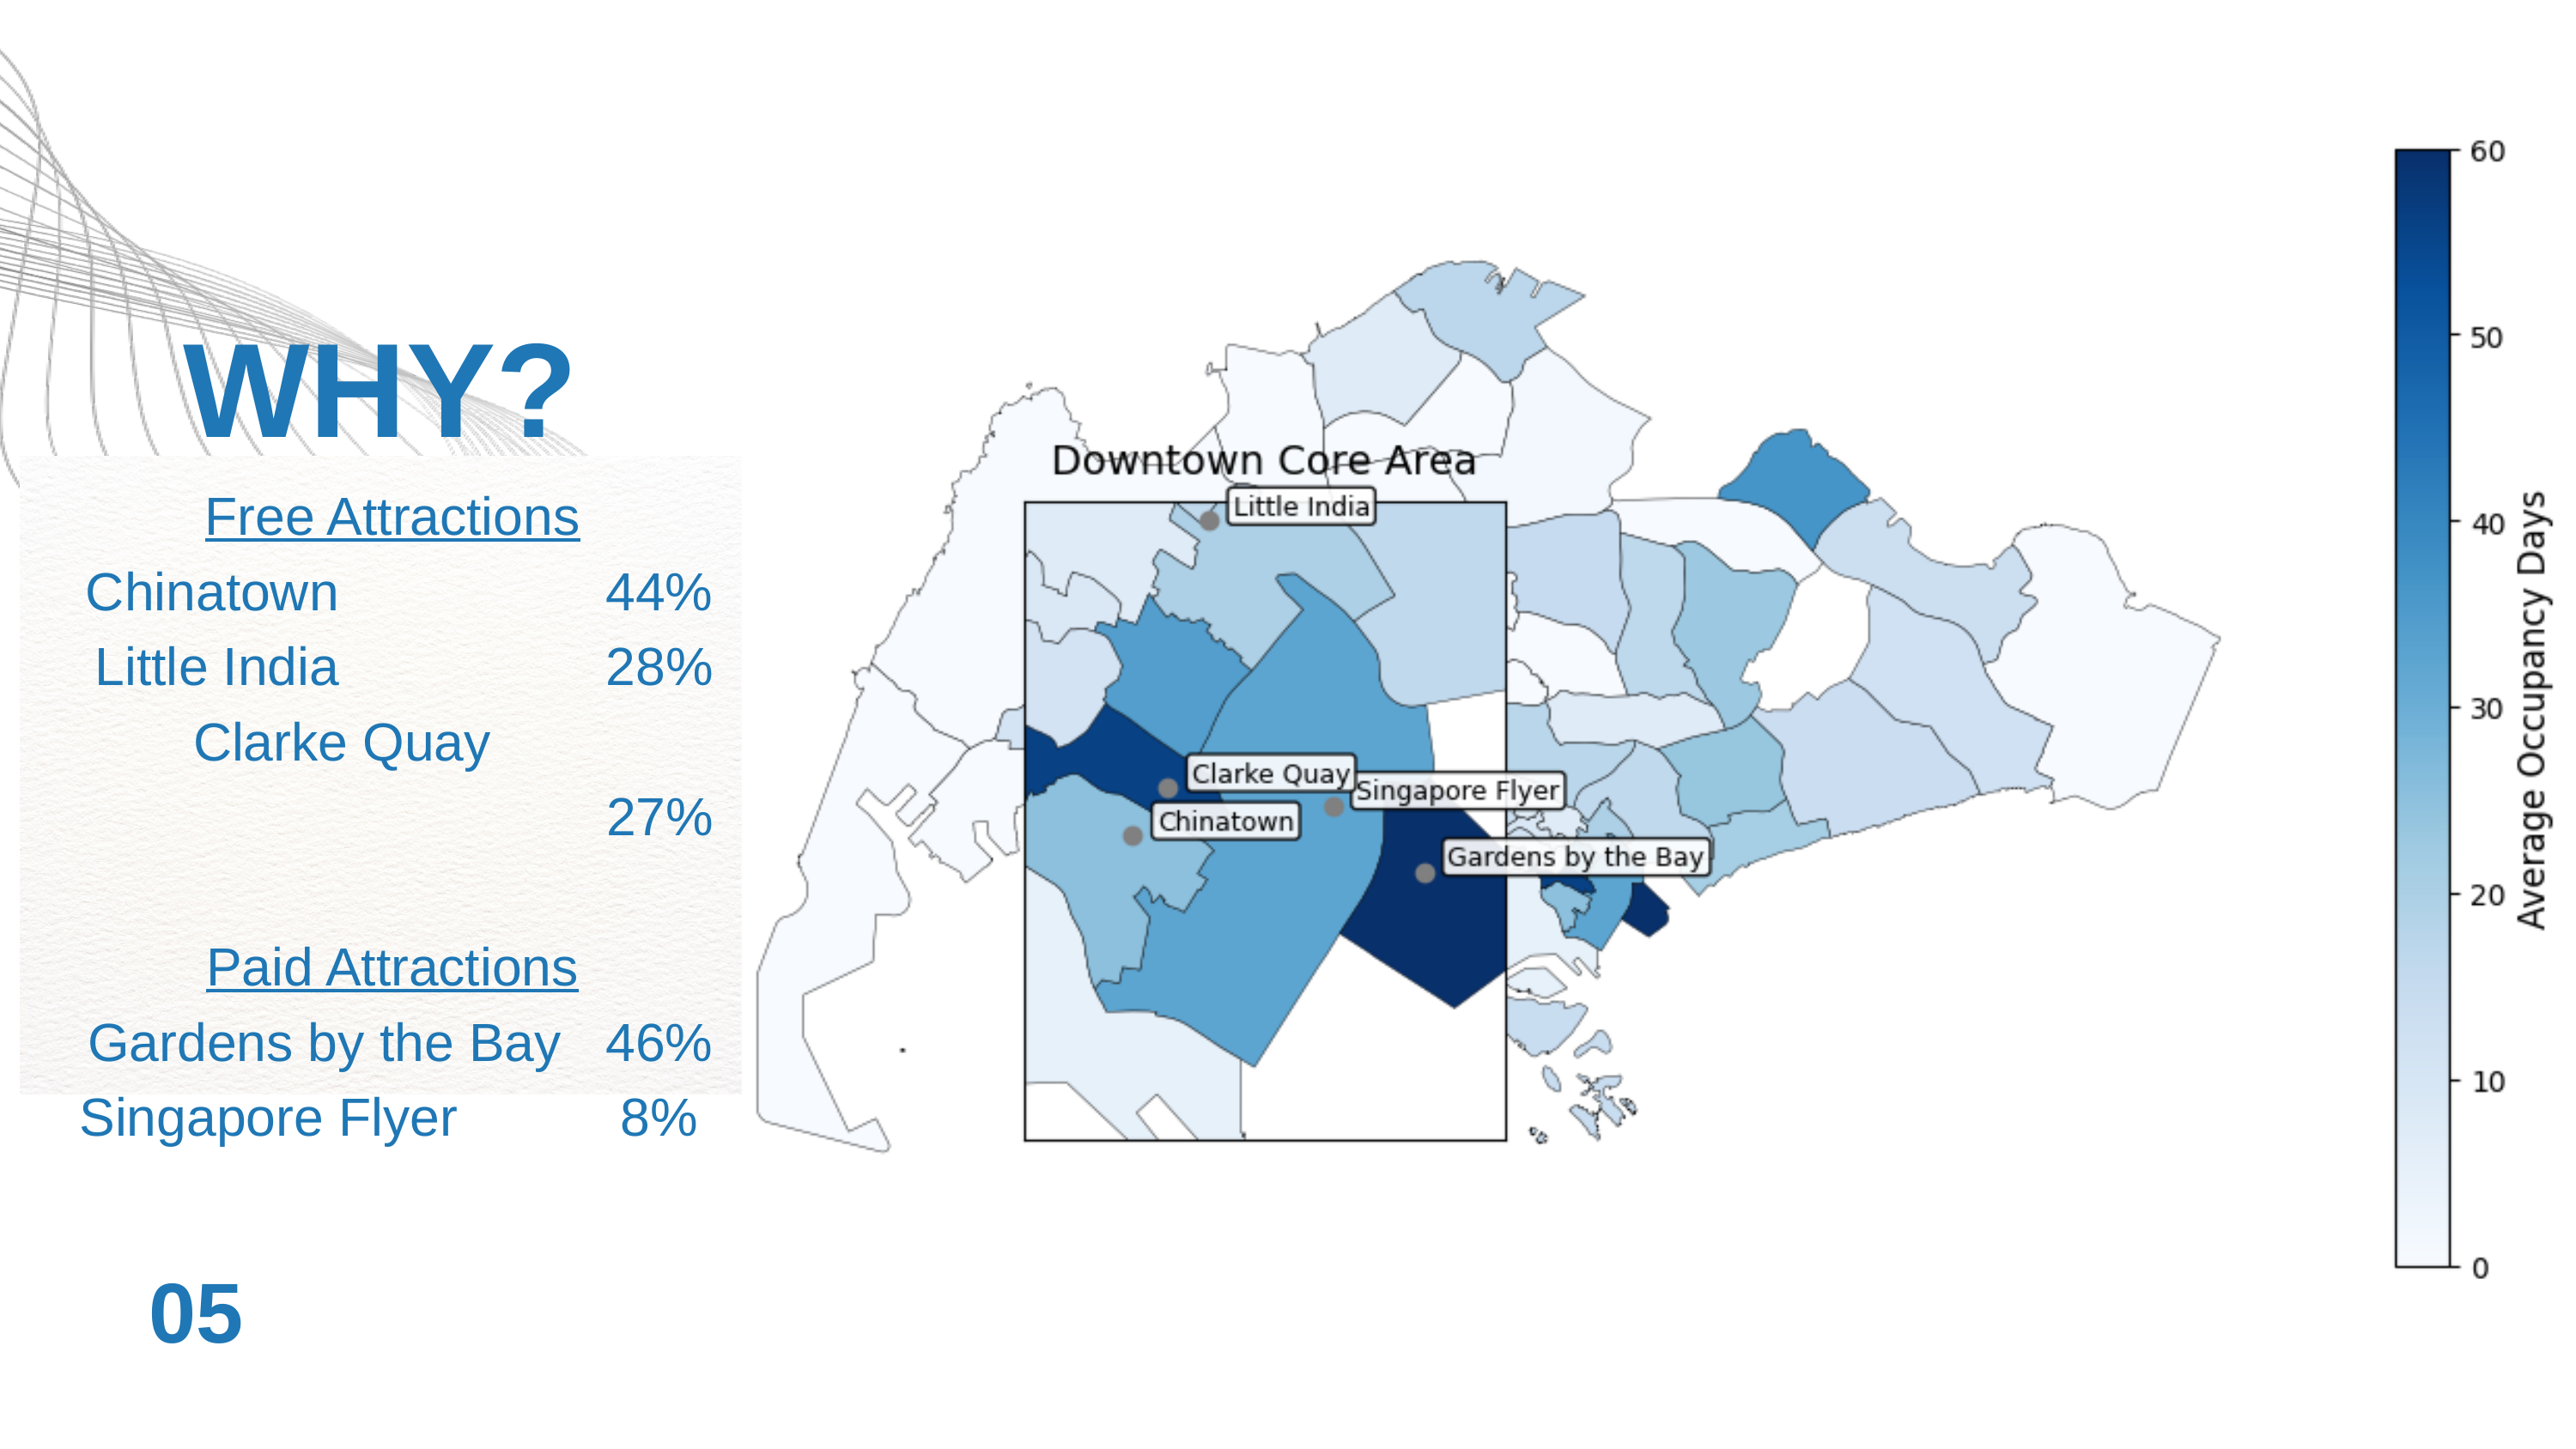

WHY?

Free Attractions
Chinatown                  44% Little India                  28% Clarke Quay                27%

Paid Attractions
Gardens by the Bay   46%
Singapore Flyer           8%
05